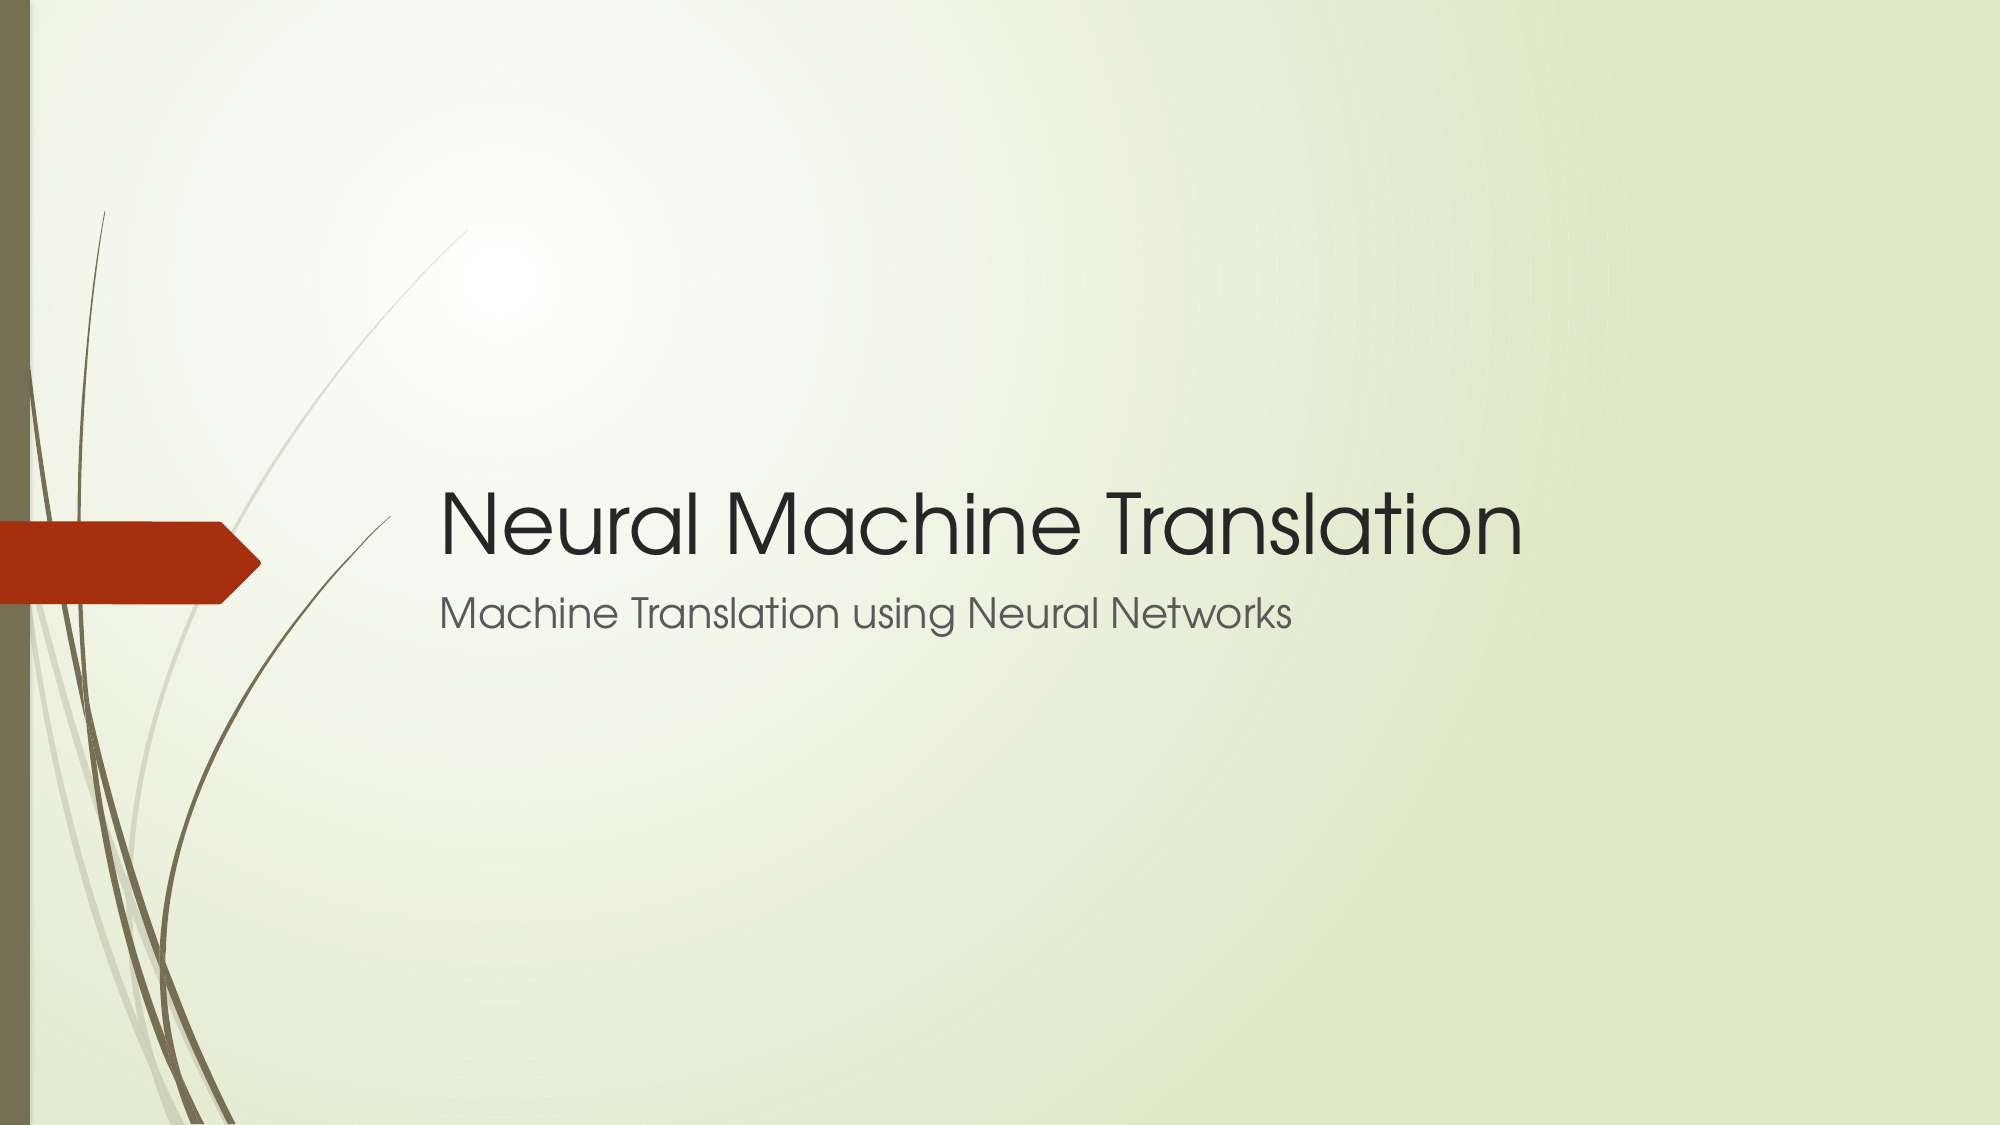

# Neural Machine Translation
Machine Translation using Neural Networks